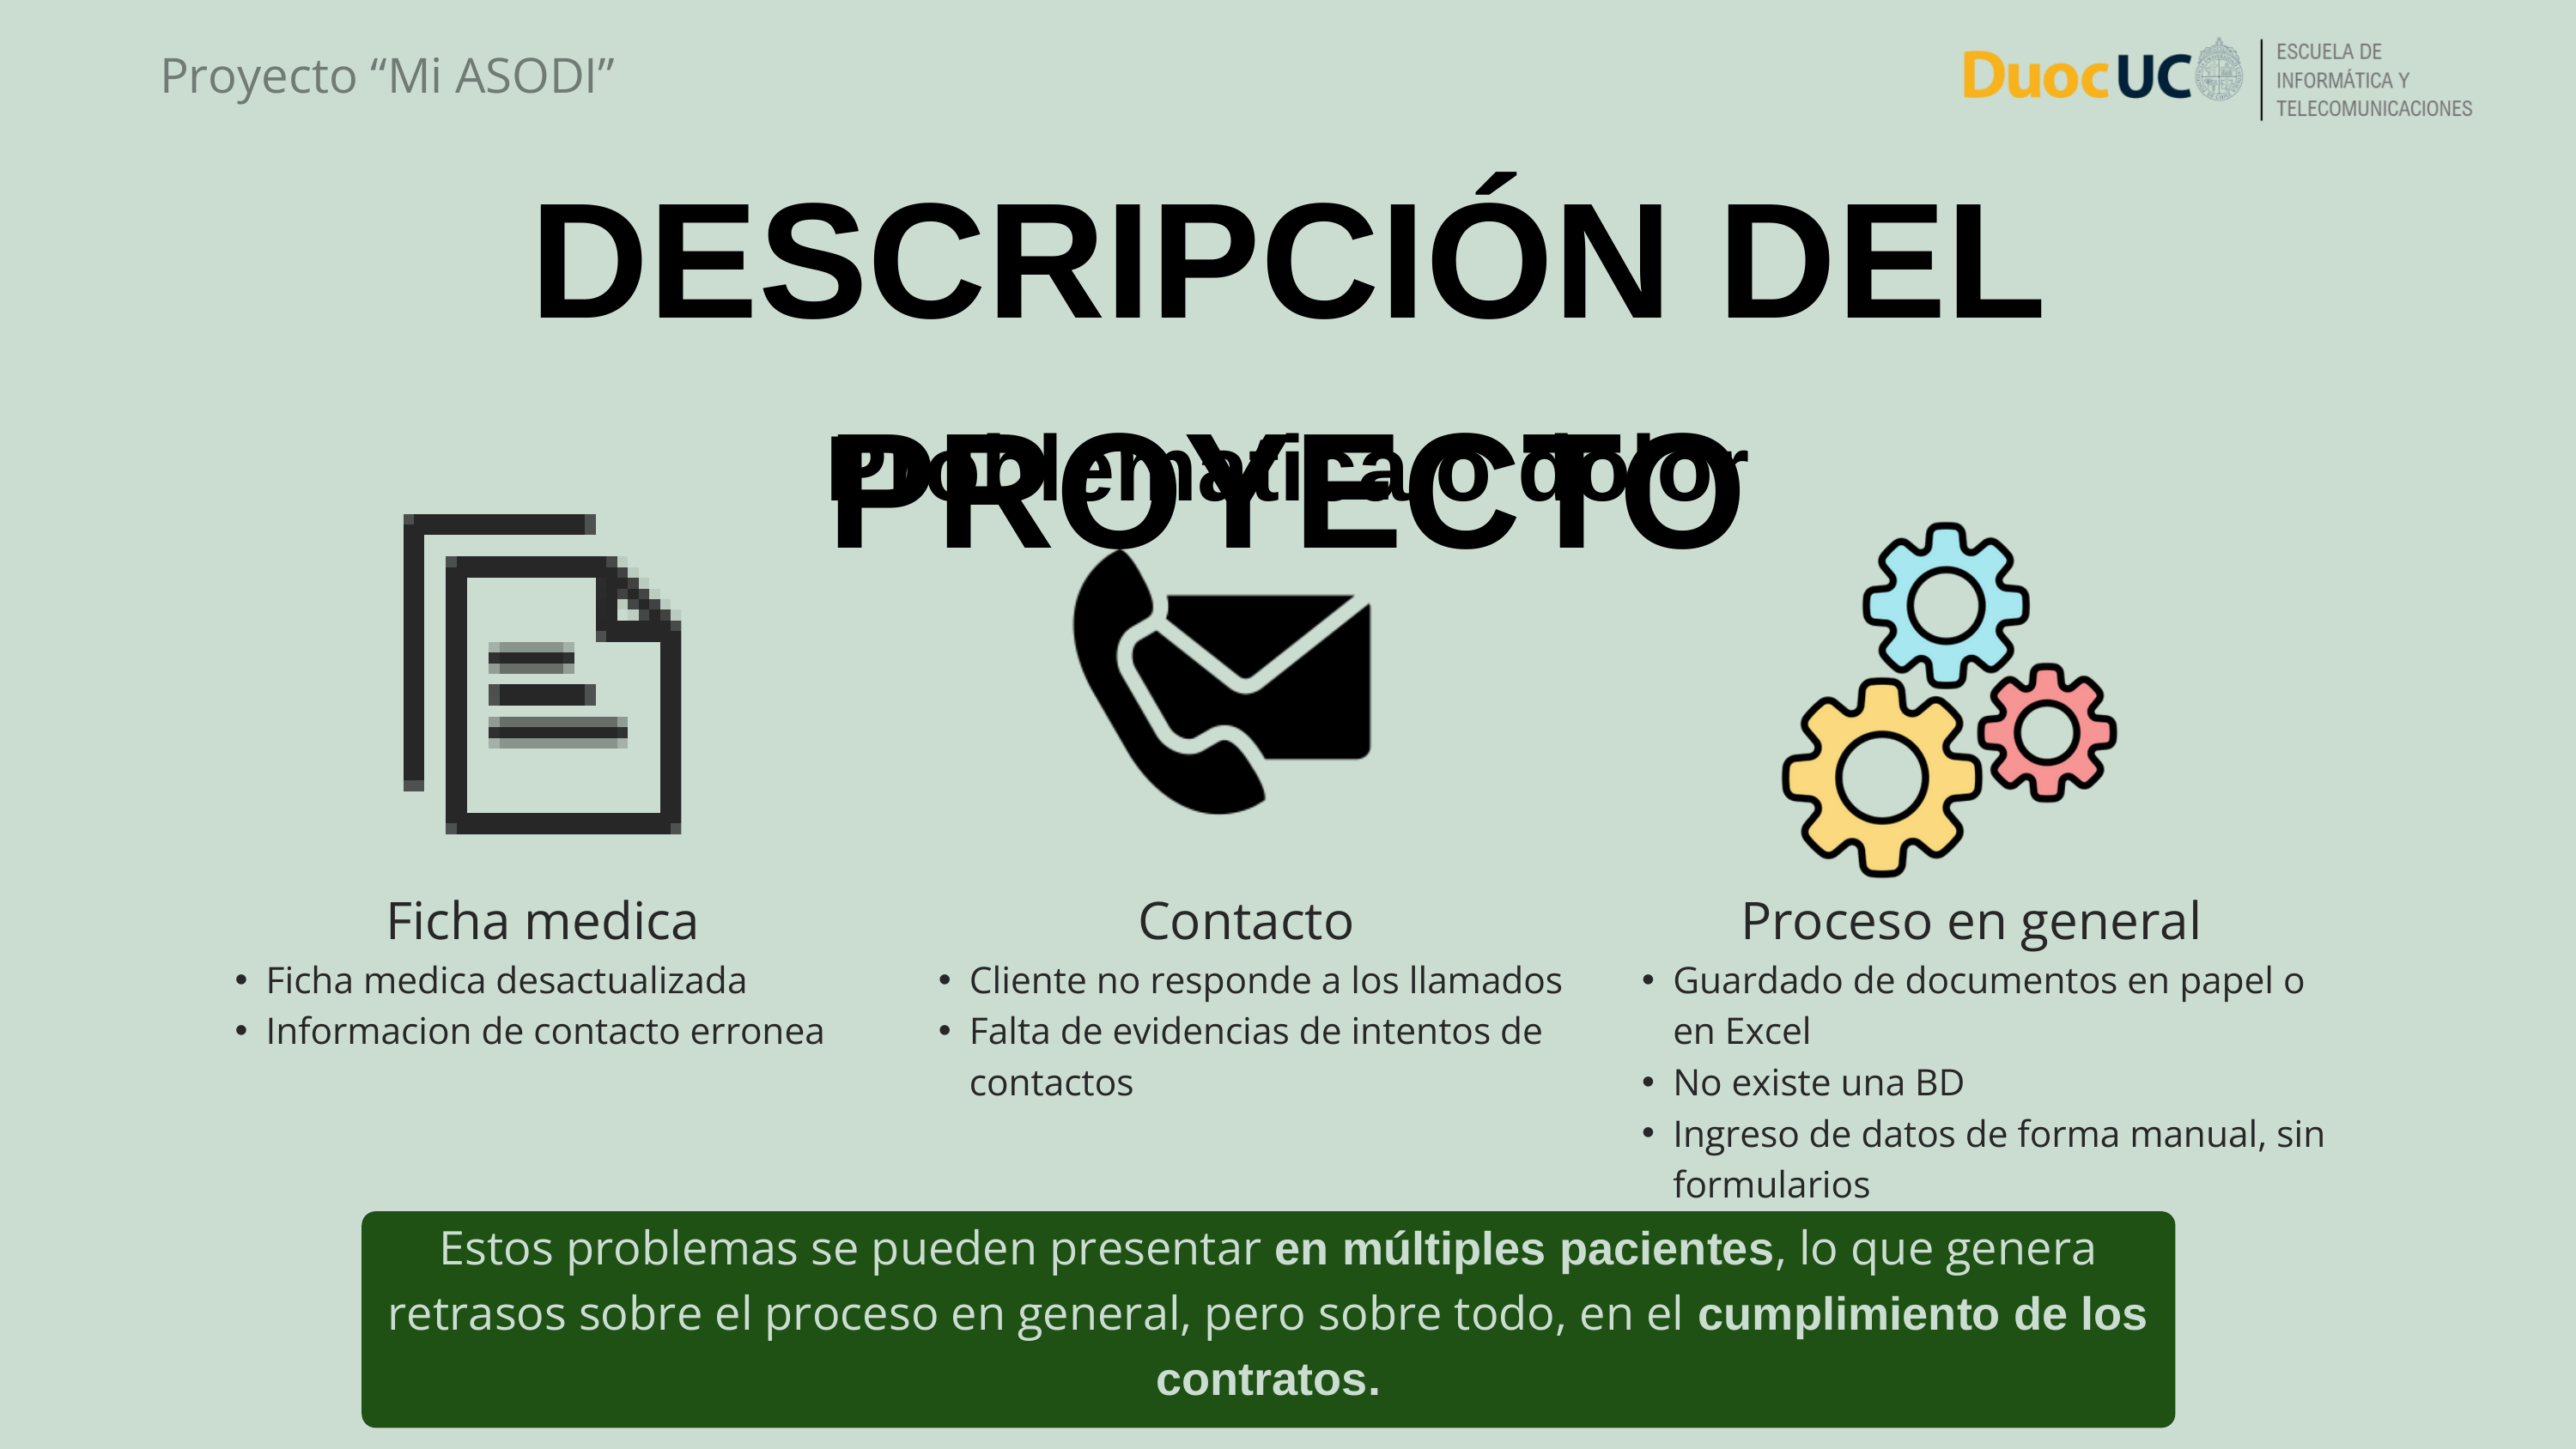

Proyecto “Mi ASODI”
DESCRIPCIÓN DEL PROYECTO
Problematica o dolor

Ficha medica
Ficha medica desactualizada
Informacion de contacto erronea
Contacto
Cliente no responde a los llamados
Falta de evidencias de intentos de contactos
Proceso en general
Guardado de documentos en papel o en Excel
No existe una BD
Ingreso de datos de forma manual, sin formularios

Estos problemas se pueden presentar en múltiples pacientes, lo que genera retrasos sobre el proceso en general, pero sobre todo, en el cumplimiento de los contratos.